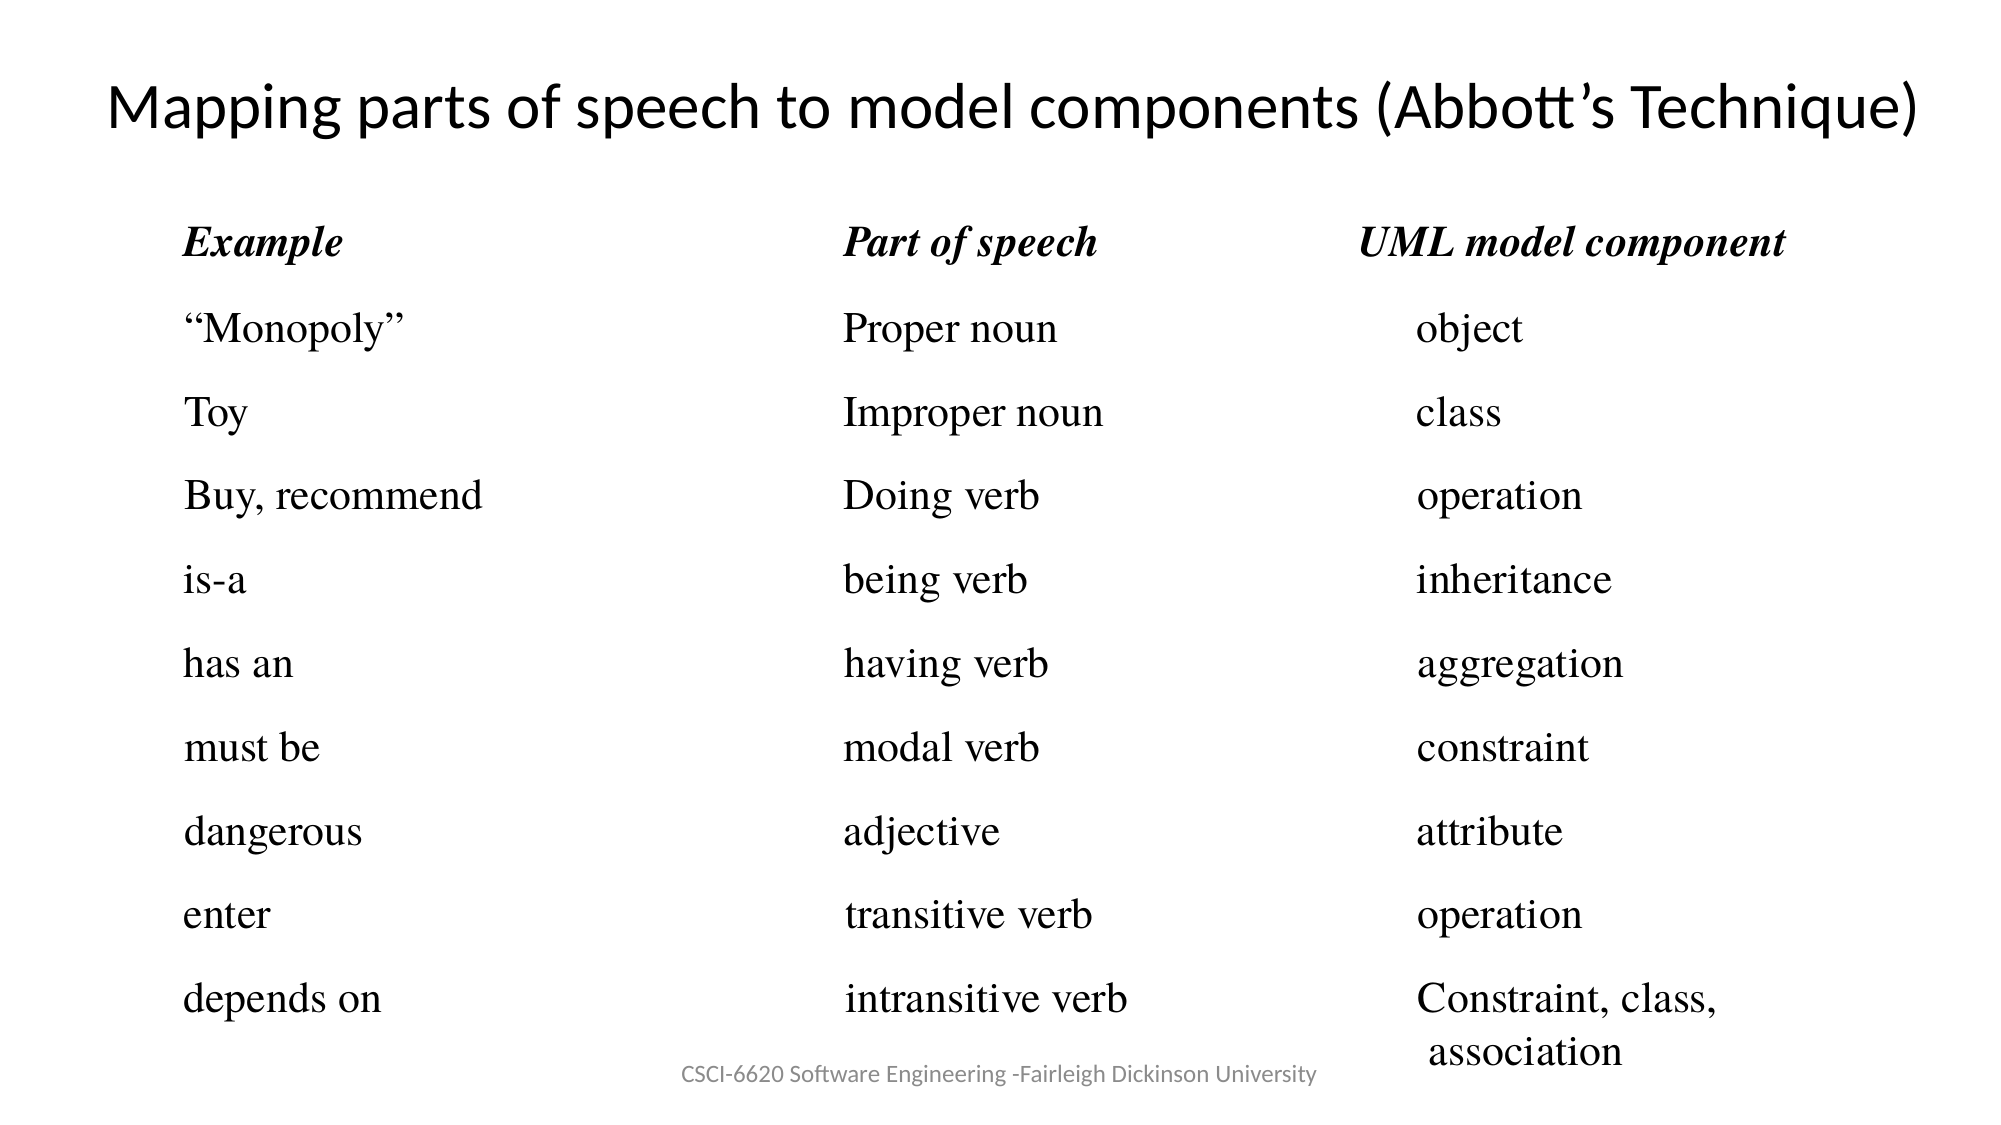

# Mapping parts of speech to model components (Abbott’s Technique)

UML model component
object
class
operation
inheritance
aggregation
constraint
attribute
operation
Constraint, class,
 association
Example
“Monopoly”
Toy
Buy, recommend
is-a
has an
must be
dangerous
enter
depends on

Part of speech

Proper noun

Improper noun

Doing verb

being verb

having verb

modal verb

adjective

transitive verb

intransitive verb

CSCI-6620 Software Engineering -Fairleigh Dickinson University